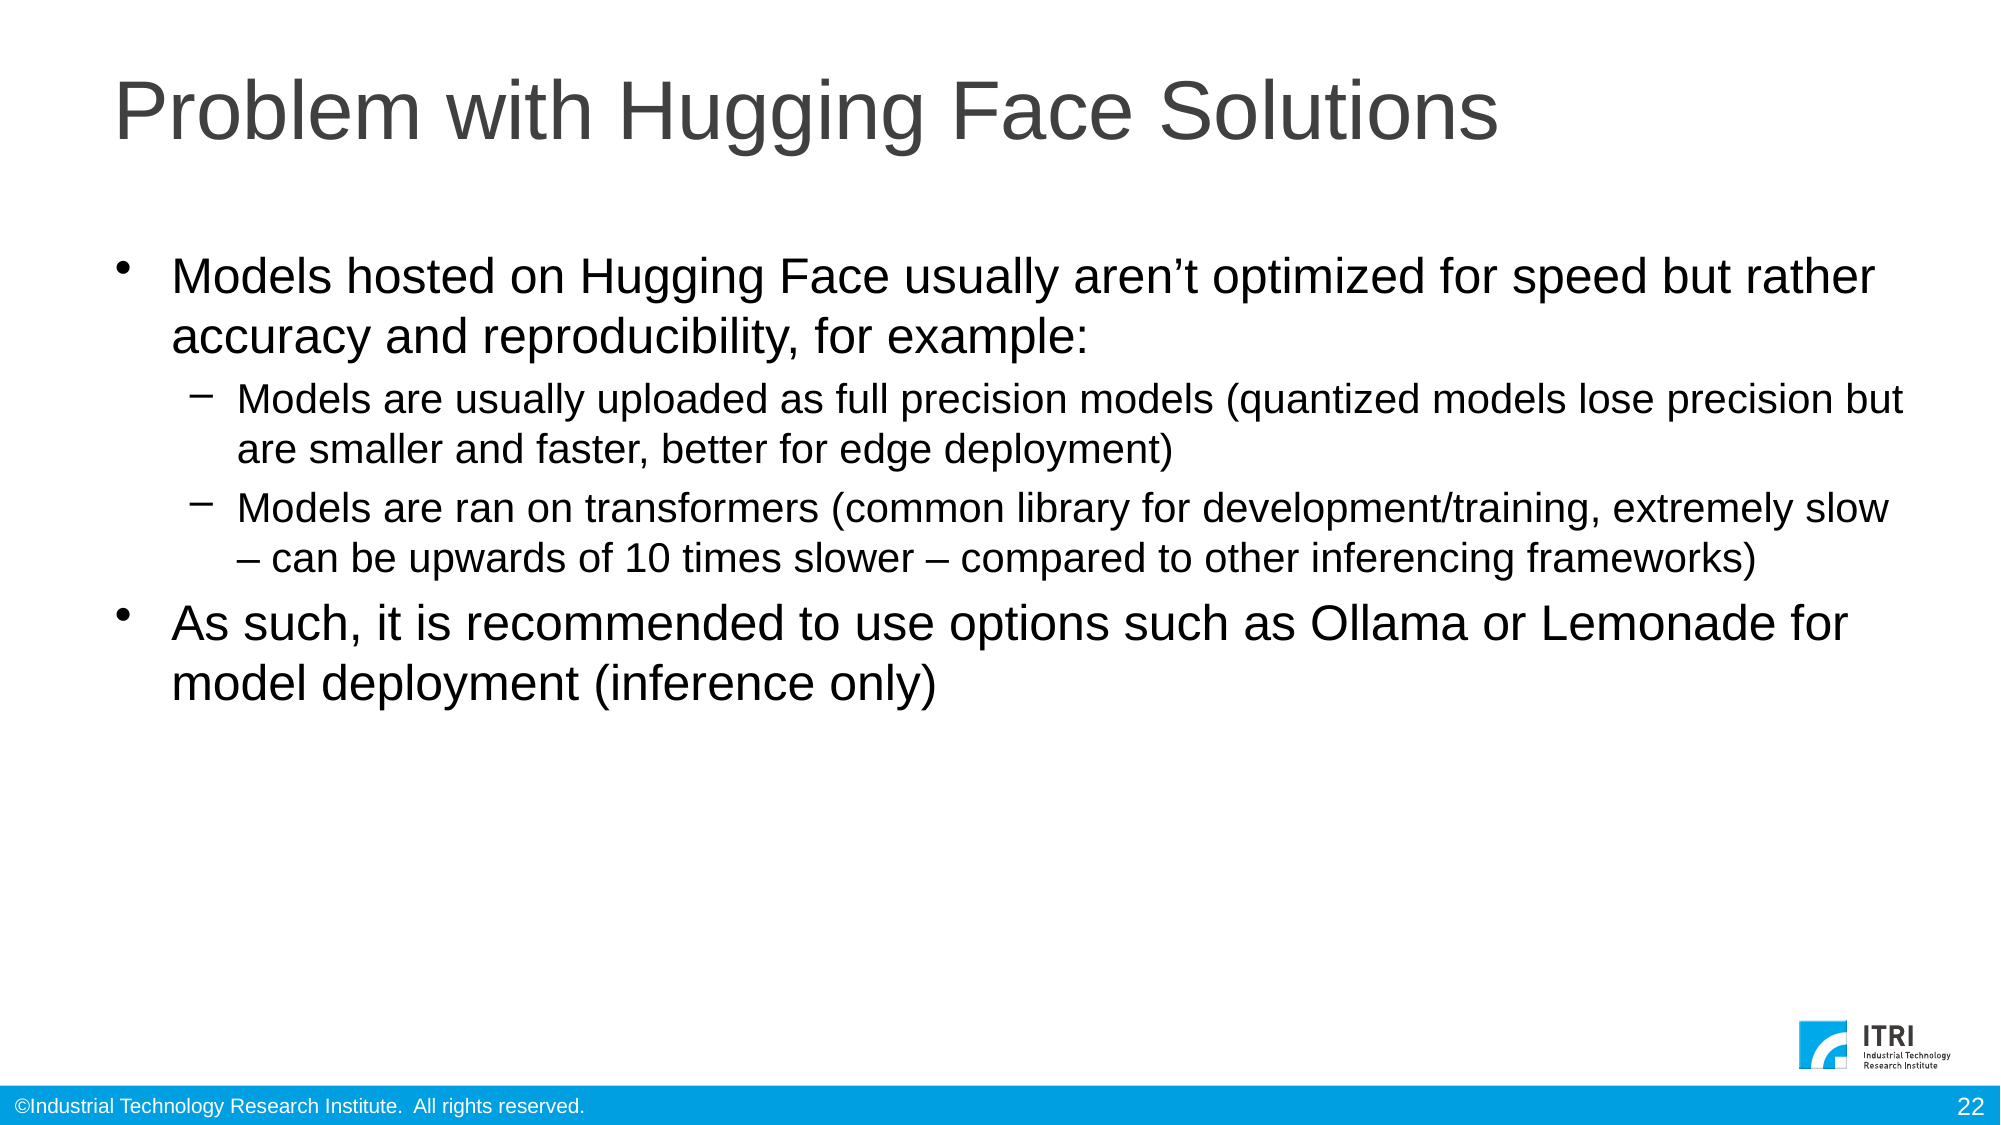

# Problem with Hugging Face Solutions
Models hosted on Hugging Face usually aren’t optimized for speed but rather accuracy and reproducibility, for example:
Models are usually uploaded as full precision models (quantized models lose precision but are smaller and faster, better for edge deployment)
Models are ran on transformers (common library for development/training, extremely slow – can be upwards of 10 times slower – compared to other inferencing frameworks)
As such, it is recommended to use options such as Ollama or Lemonade for model deployment (inference only)
22